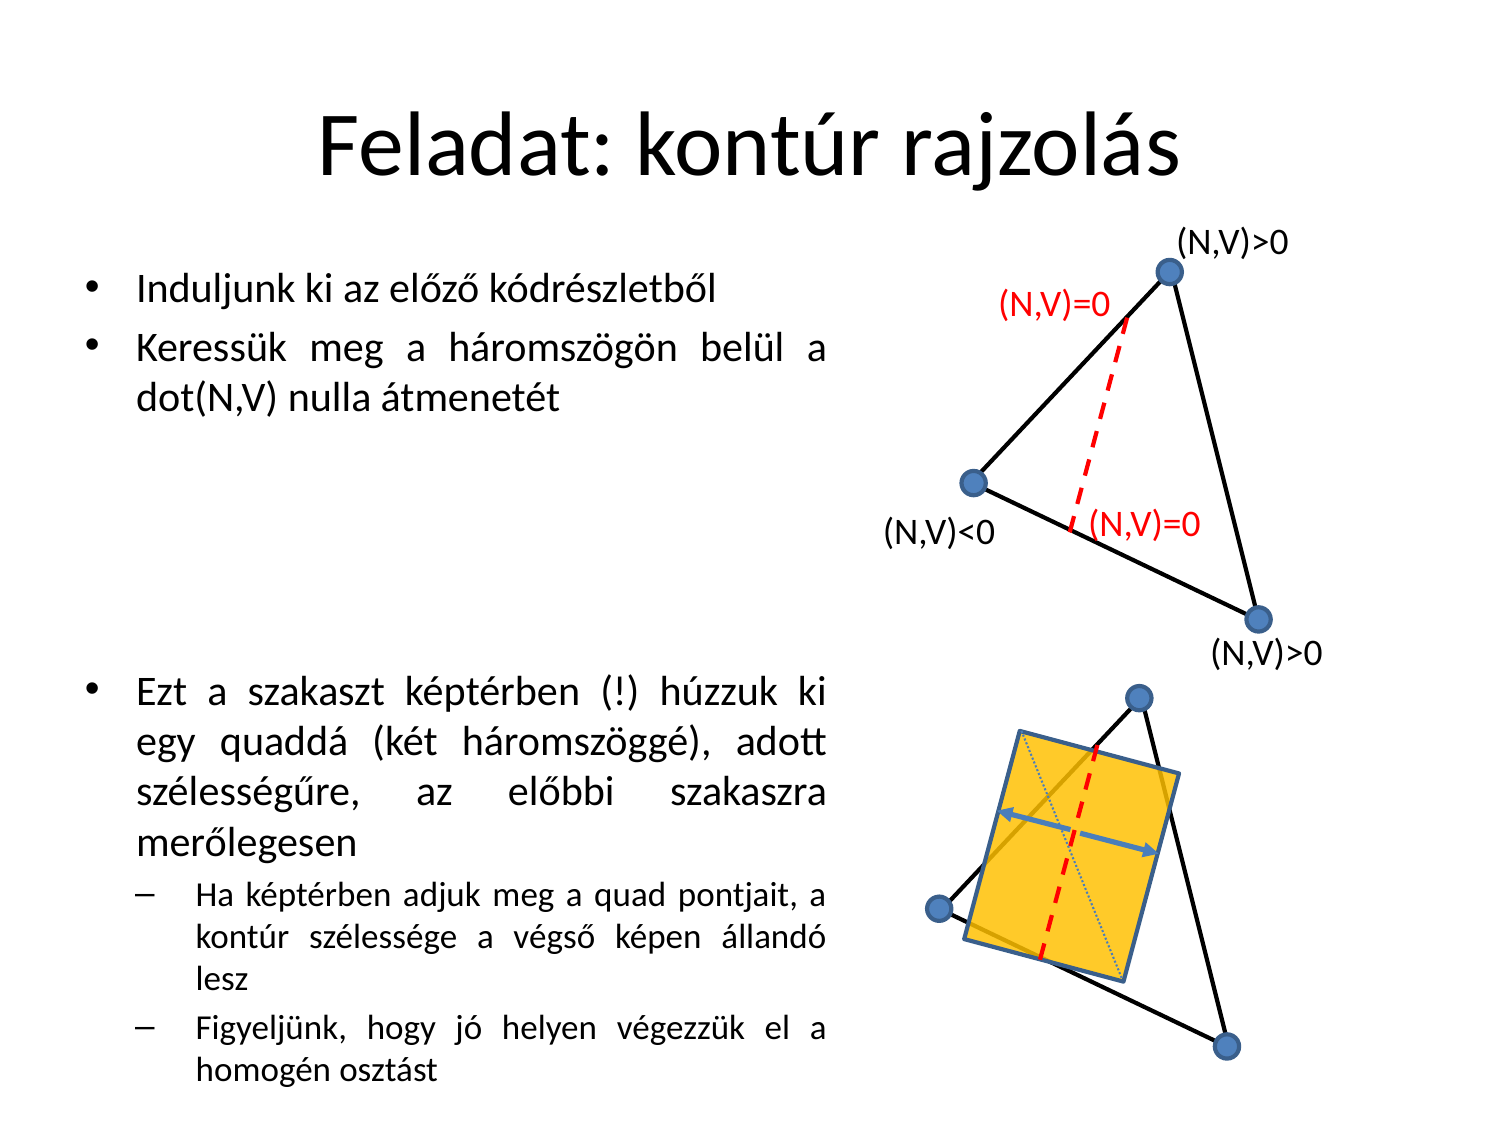

# Feladat: kontúr rajzolás
(N,V)>0
(N,V)=0
(N,V)=0
(N,V)<0
(N,V)>0

Induljunk ki az előző kódrészletből
Keressük meg a háromszögön belül a dot(N,V) nulla átmenetét

Ezt a szakaszt képtérben (!) húzzuk ki egy quaddá (két háromszöggé), adott szélességűre, az előbbi szakaszra merőlegesen
Ha képtérben adjuk meg a quad pontjait, a kontúr szélessége a végső képen állandó lesz
Figyeljünk, hogy jó helyen végezzük el a homogén osztást